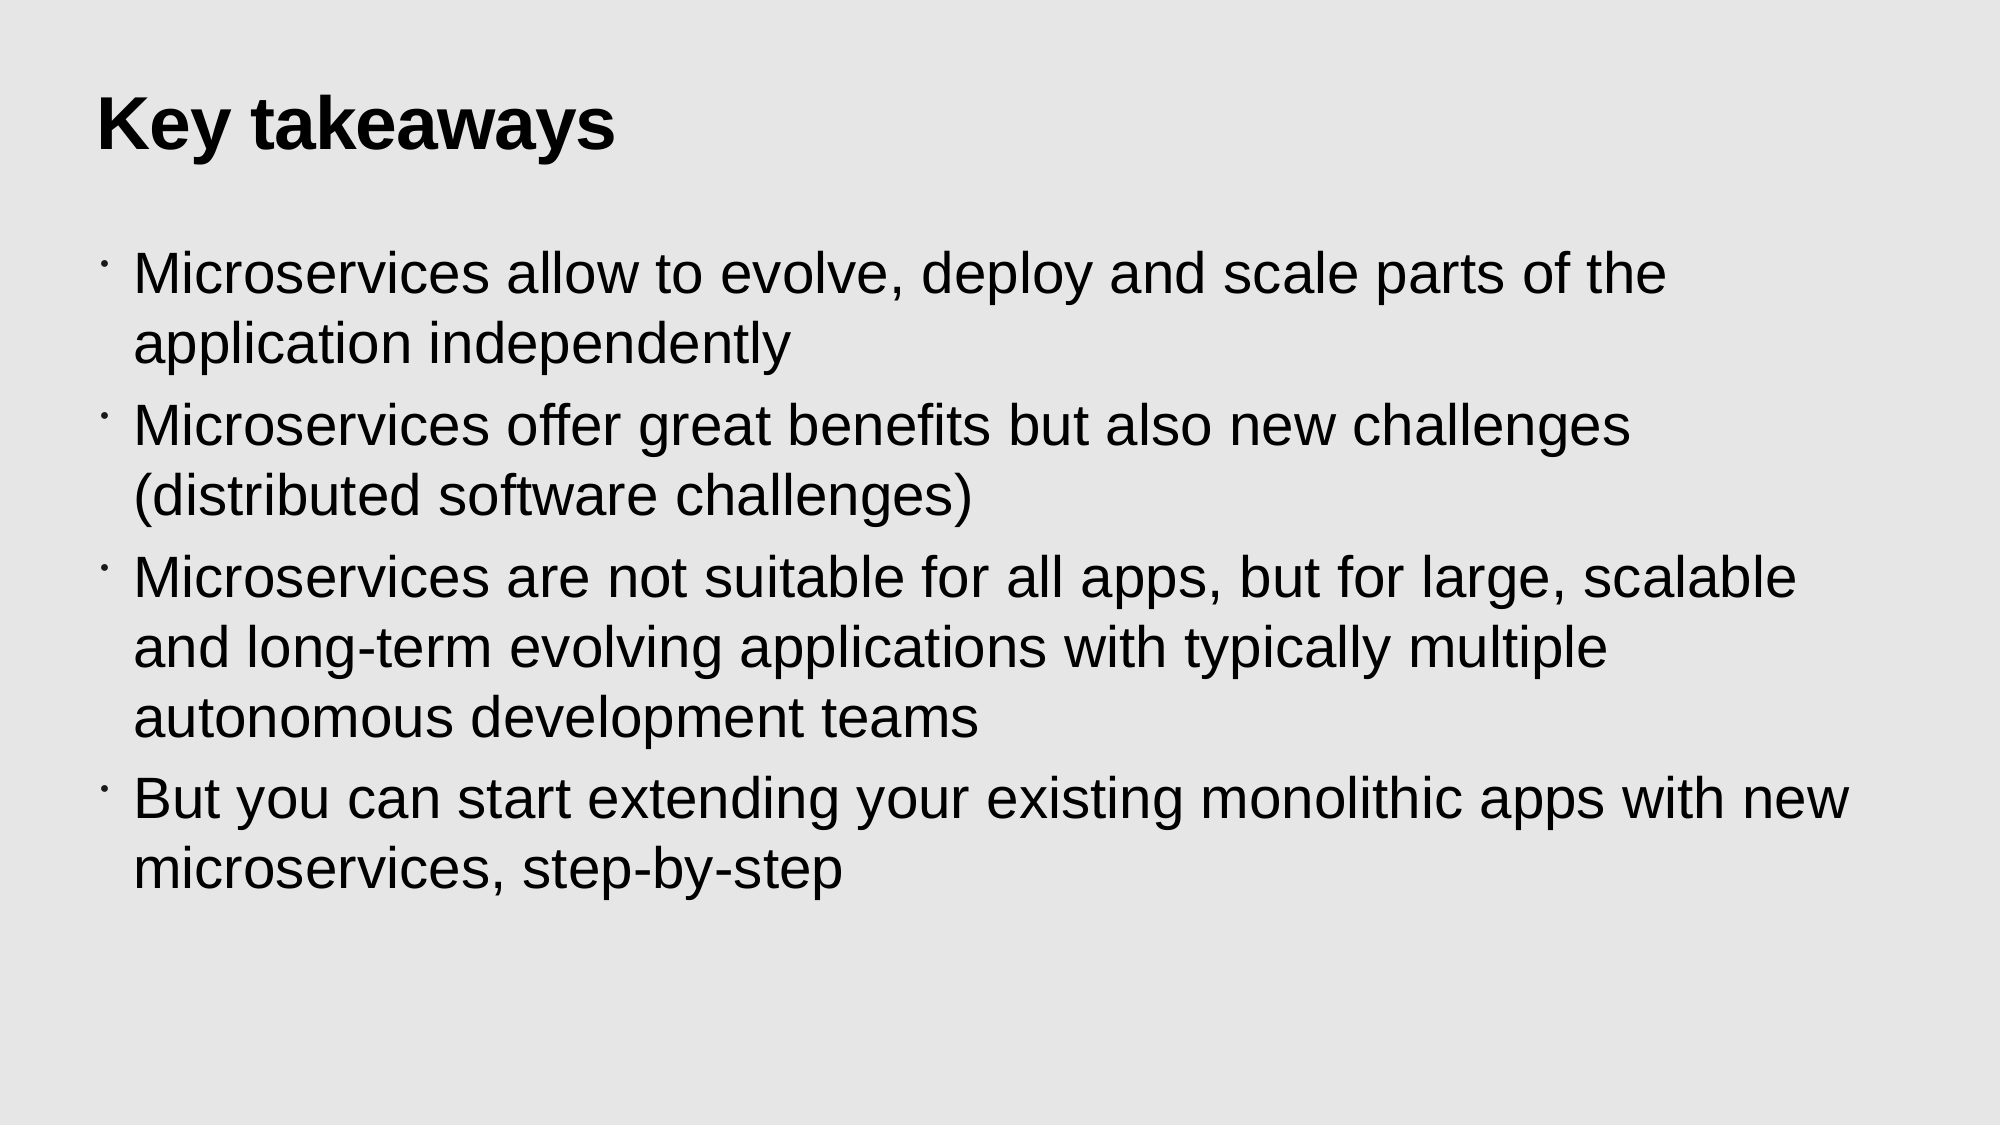

# Key takeaways
Microservices allow to evolve, deploy and scale parts of the
application independently
Microservices offer great benefits but also new challenges
(distributed software challenges)
Microservices are not suitable for all apps, but for large, scalable and long-term evolving applications with typically multiple autonomous development teams
But you can start extending your existing monolithic apps with new microservices, step-by-step